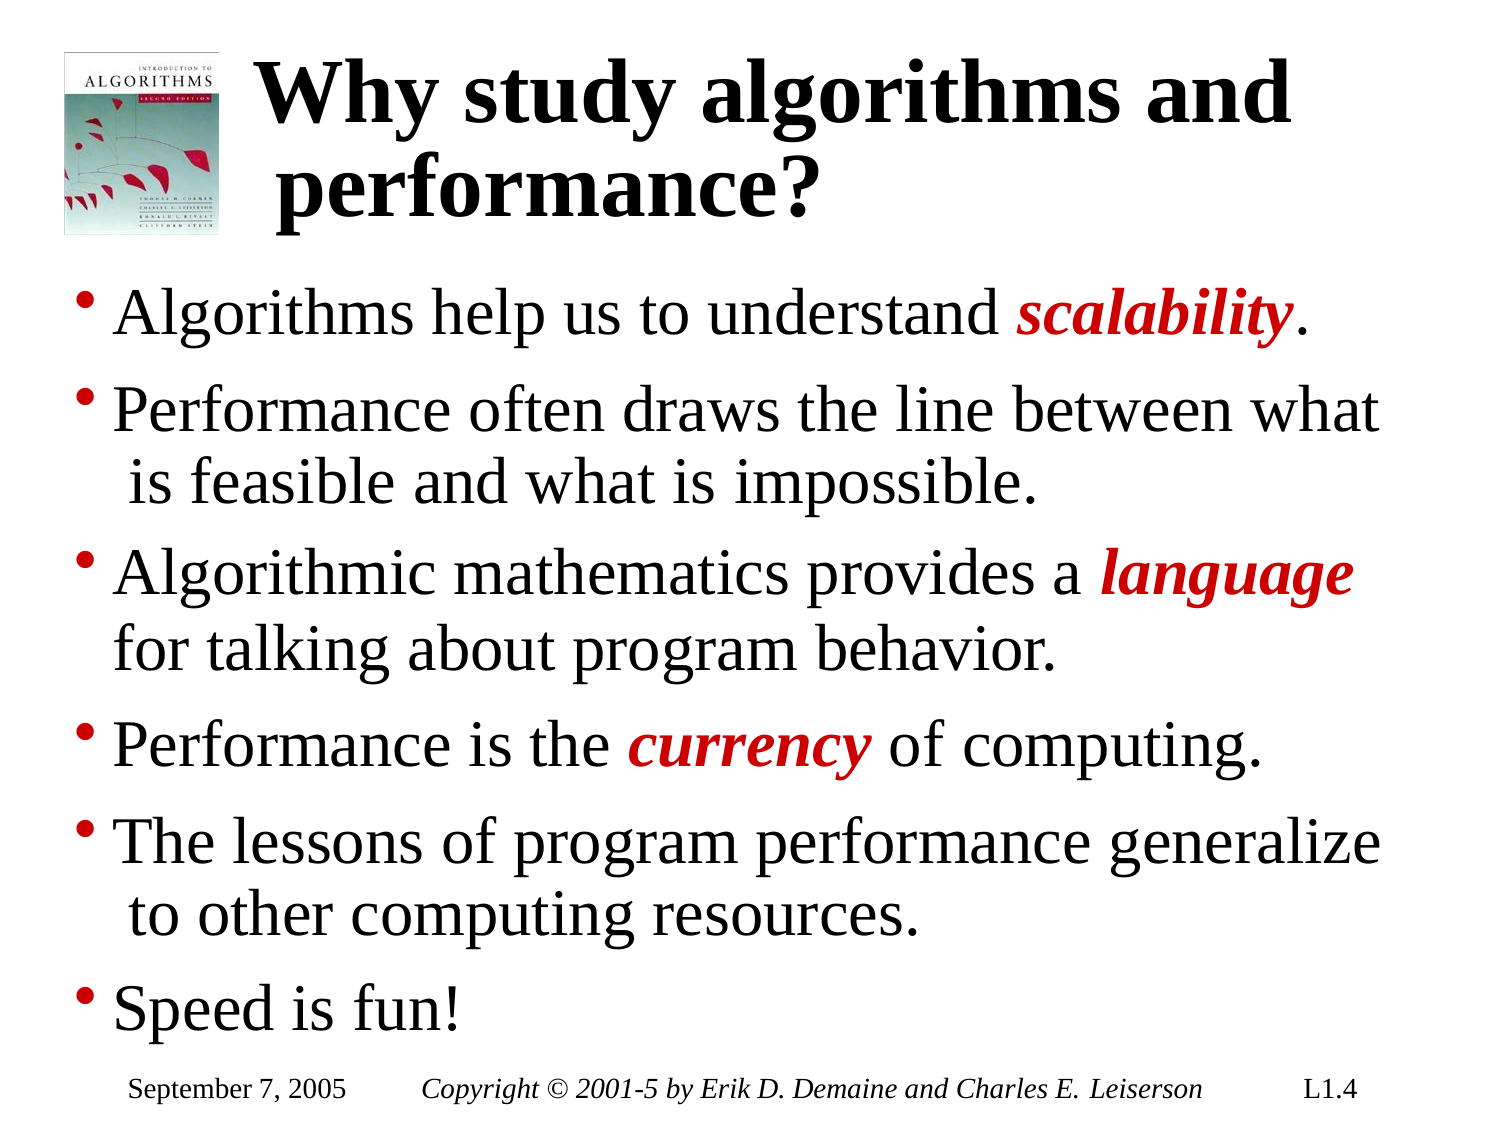

# Why study algorithms and  performance?

Algorithms help us to understand scalability.
Performance often draws the line between what  is feasible and what is impossible.
Algorithmic mathematics provides a language
for talking about program behavior.
Performance is the currency of computing.
The lessons of program performance generalize  to other computing resources.
Speed is fun!
September 7, 2005
Copyright © 2001-5 by Erik D. Demaine and Charles E. Leiserson
L1.4